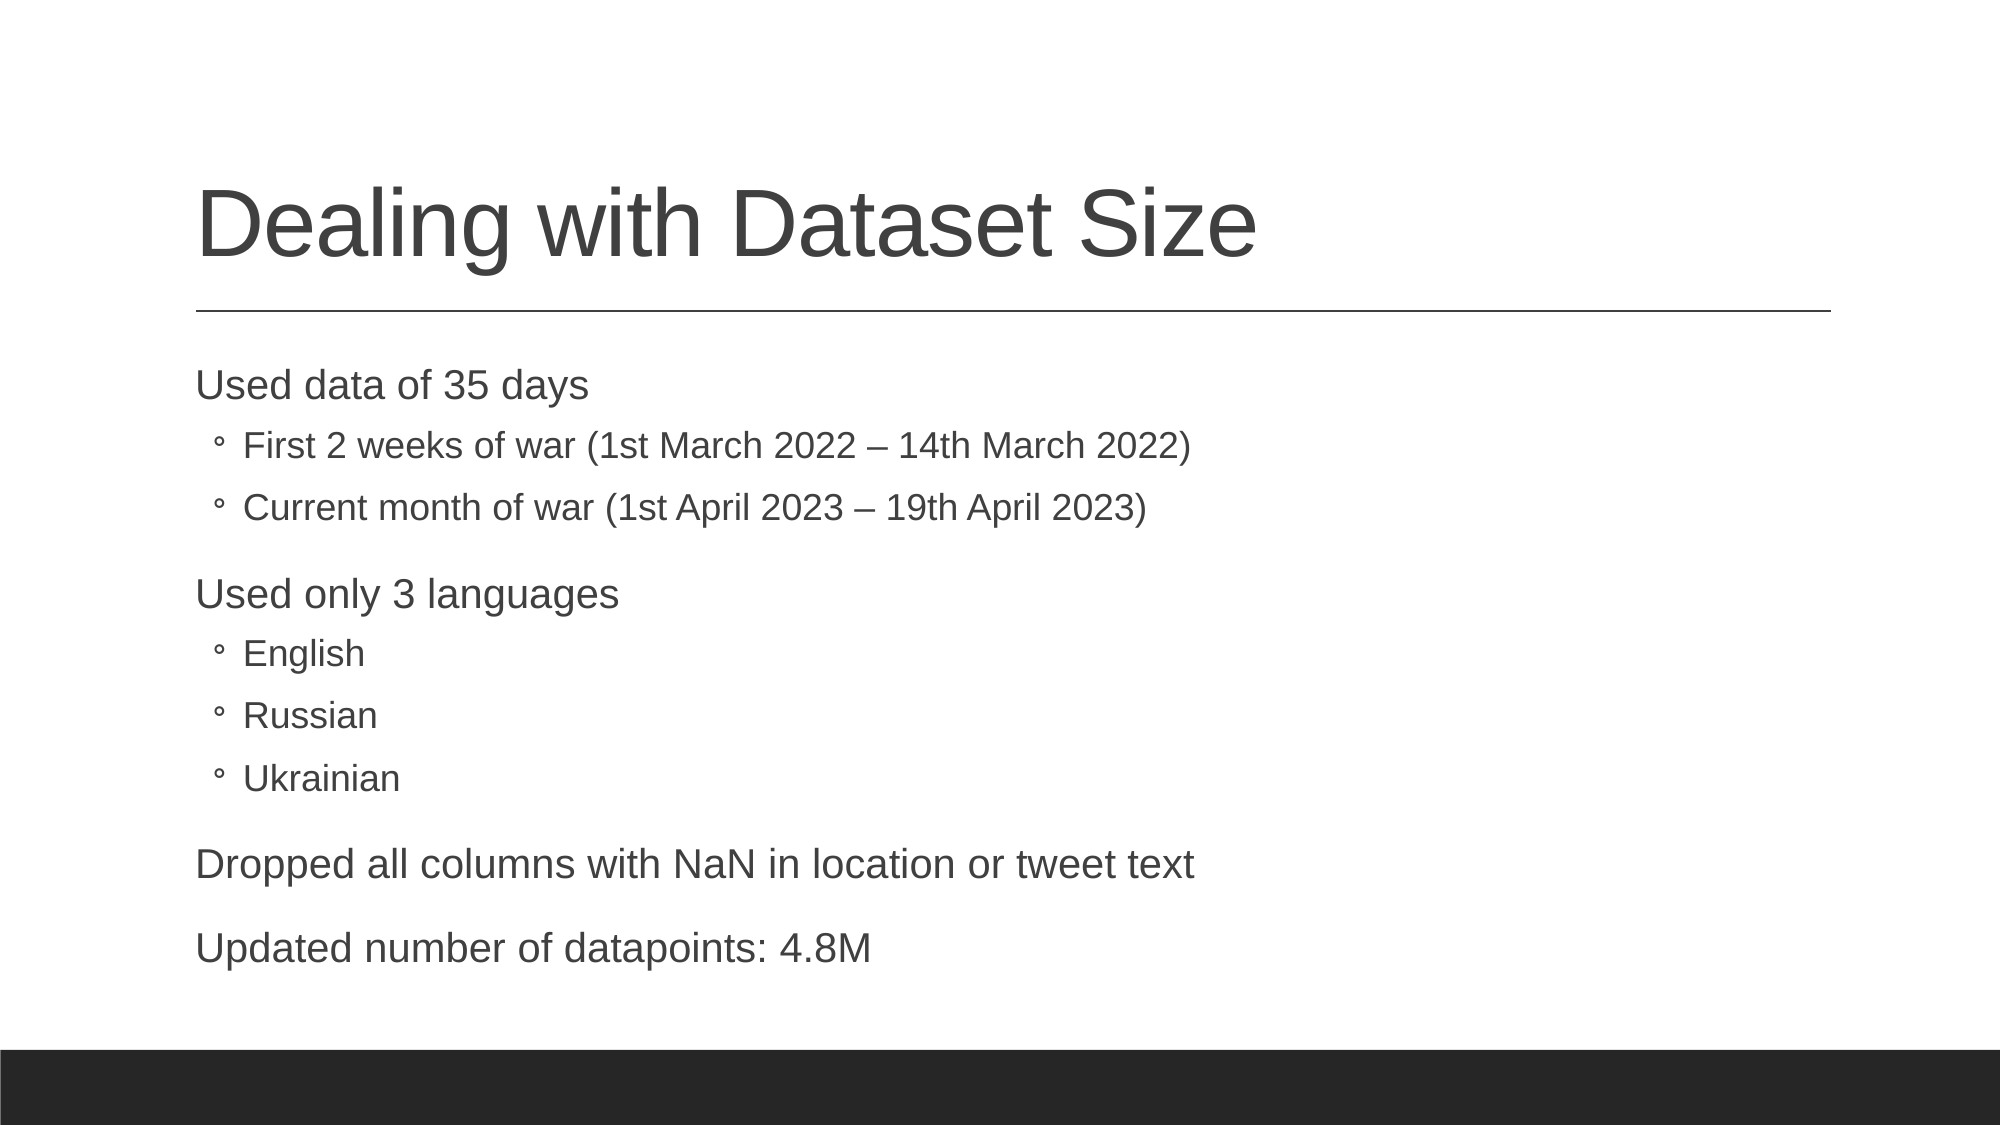

# Dealing with Dataset Size
Used data of 35 days
First 2 weeks of war (1st March 2022 – 14th March 2022)
Current month of war (1st April 2023 – 19th April 2023)
Used only 3 languages
English
Russian
Ukrainian
Dropped all columns with NaN in location or tweet text
Updated number of datapoints: 4.8M